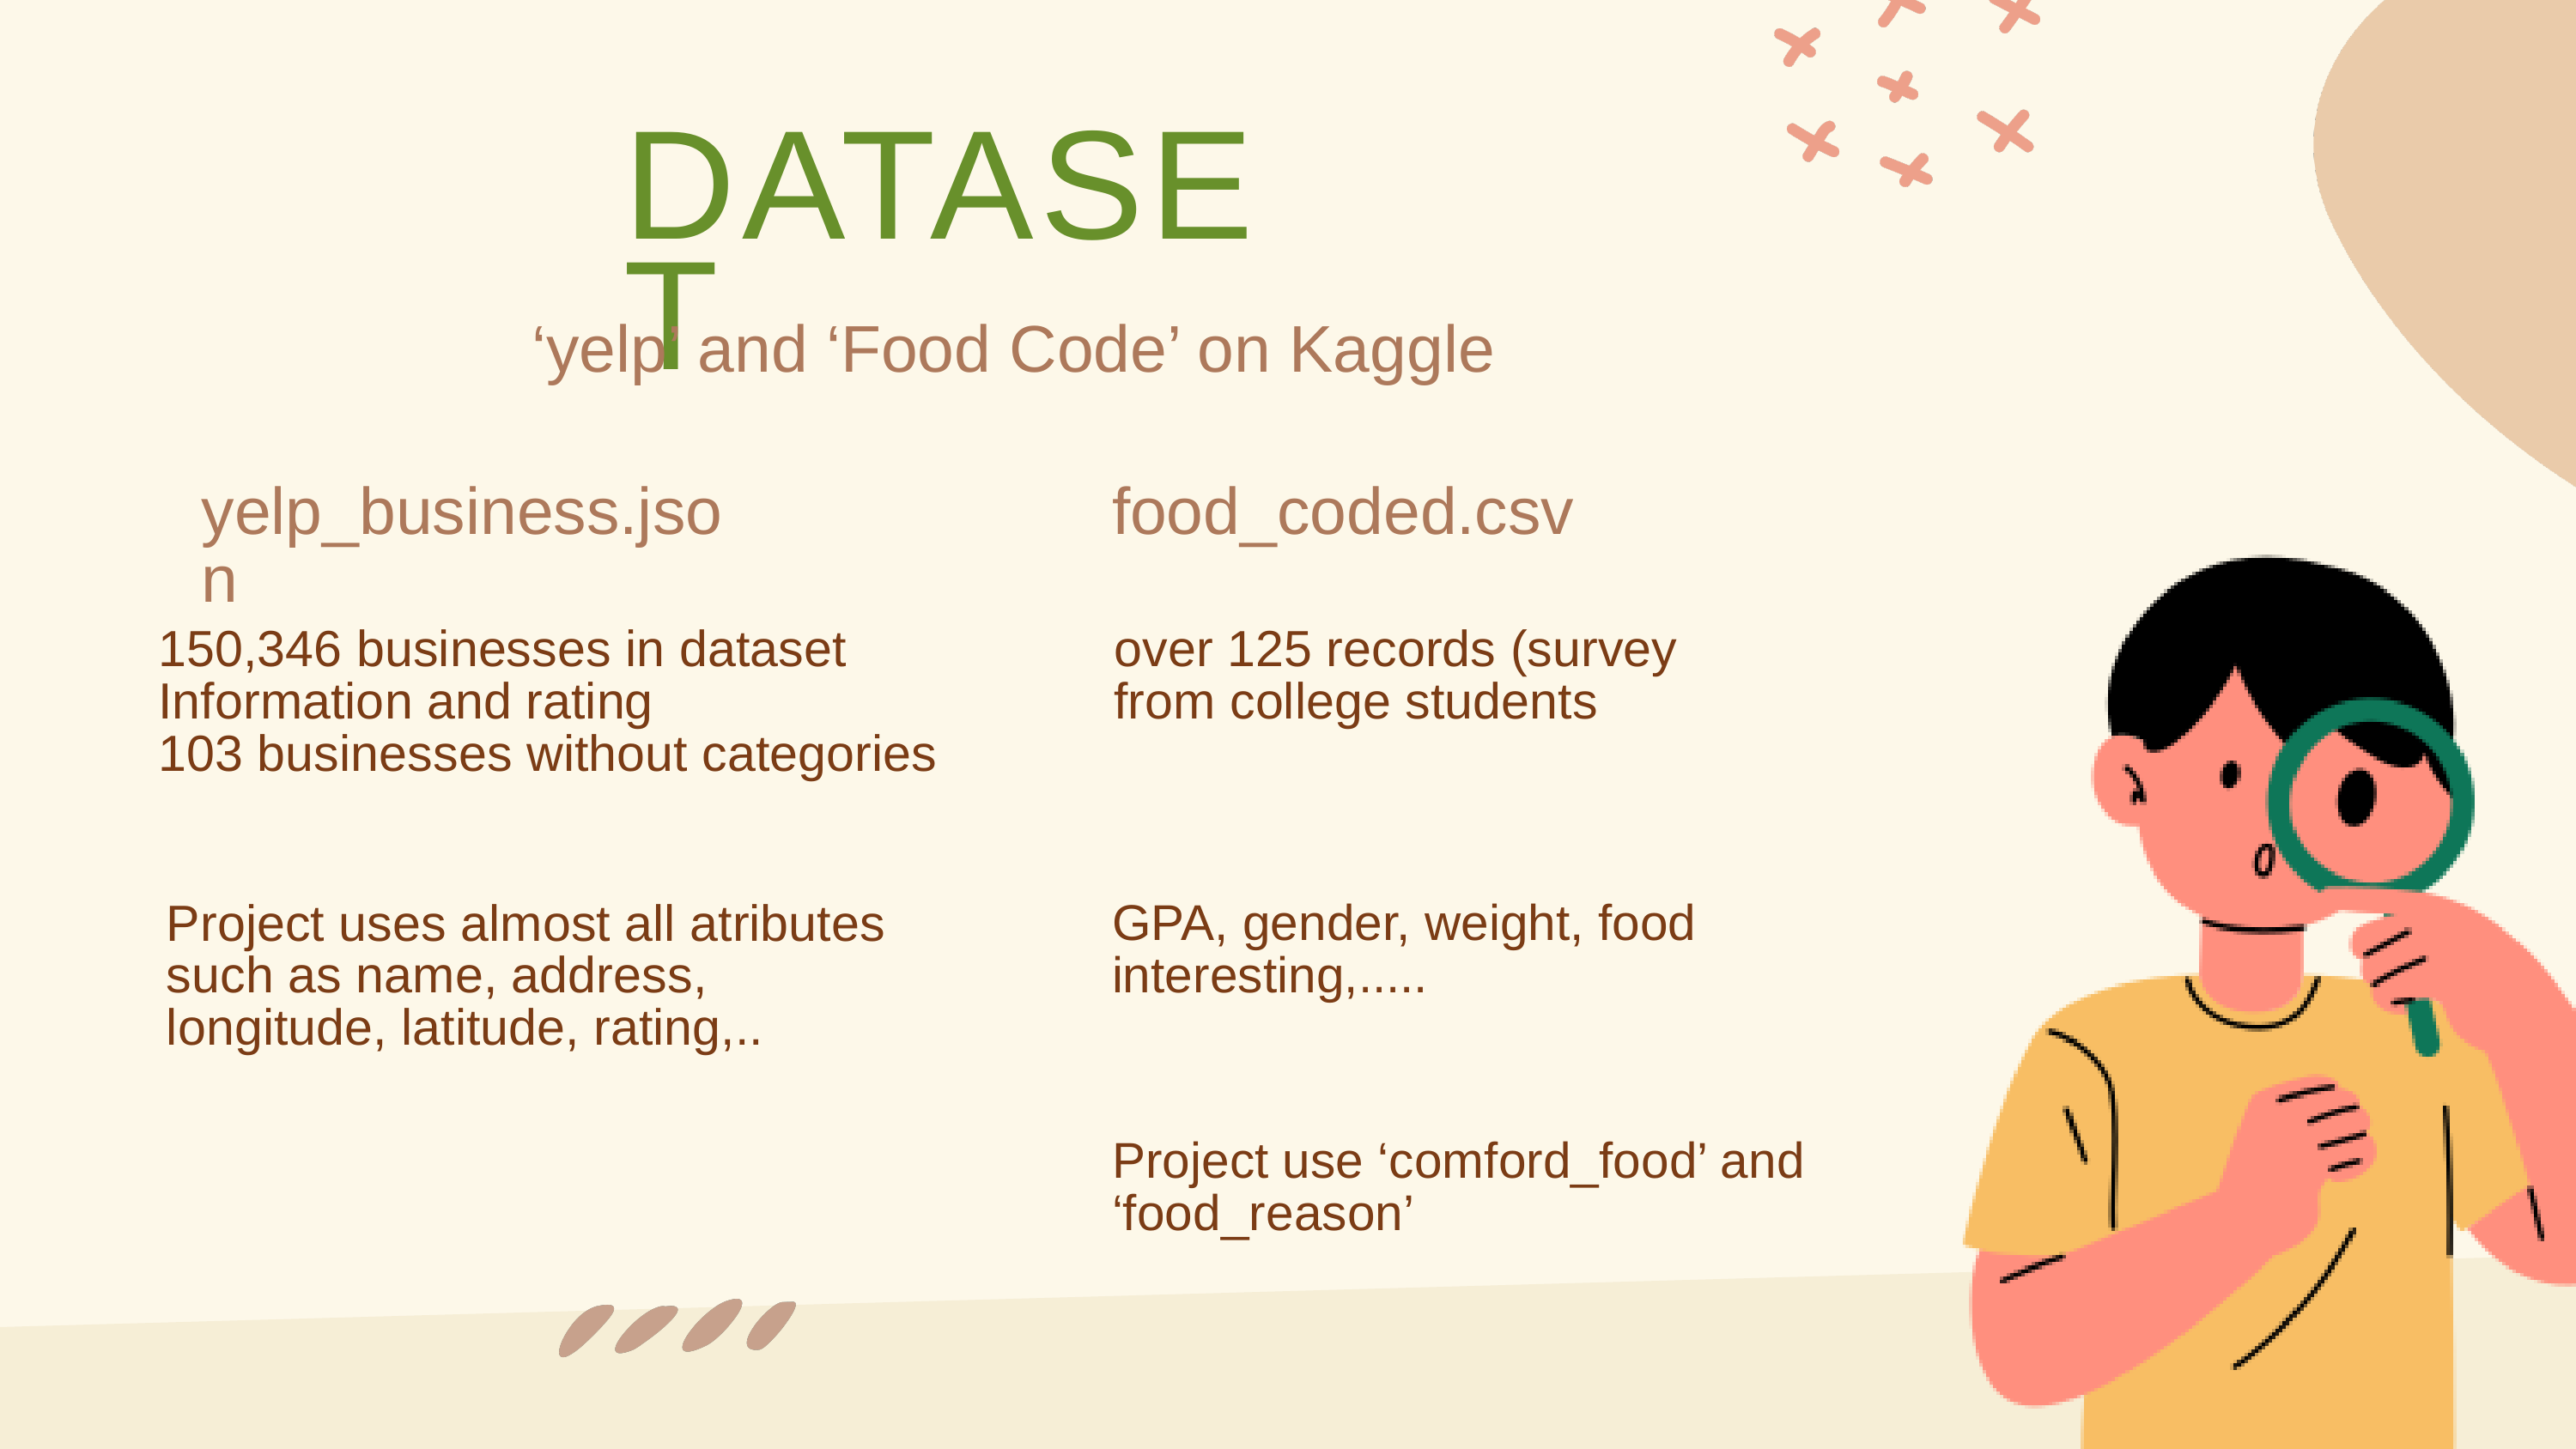

DATASET
‘yelp’ and ‘Food Code’ on Kaggle
yelp_business.json
food_coded.csv

150,346 businesses in dataset Information and rating
103 businesses without categories
over 125 records (survey from college students
Project uses almost all atributes such as name, address, longitude, latitude, rating,..
GPA, gender, weight, food interesting,.....
Project use ‘comford_food’ and ‘food_reason’